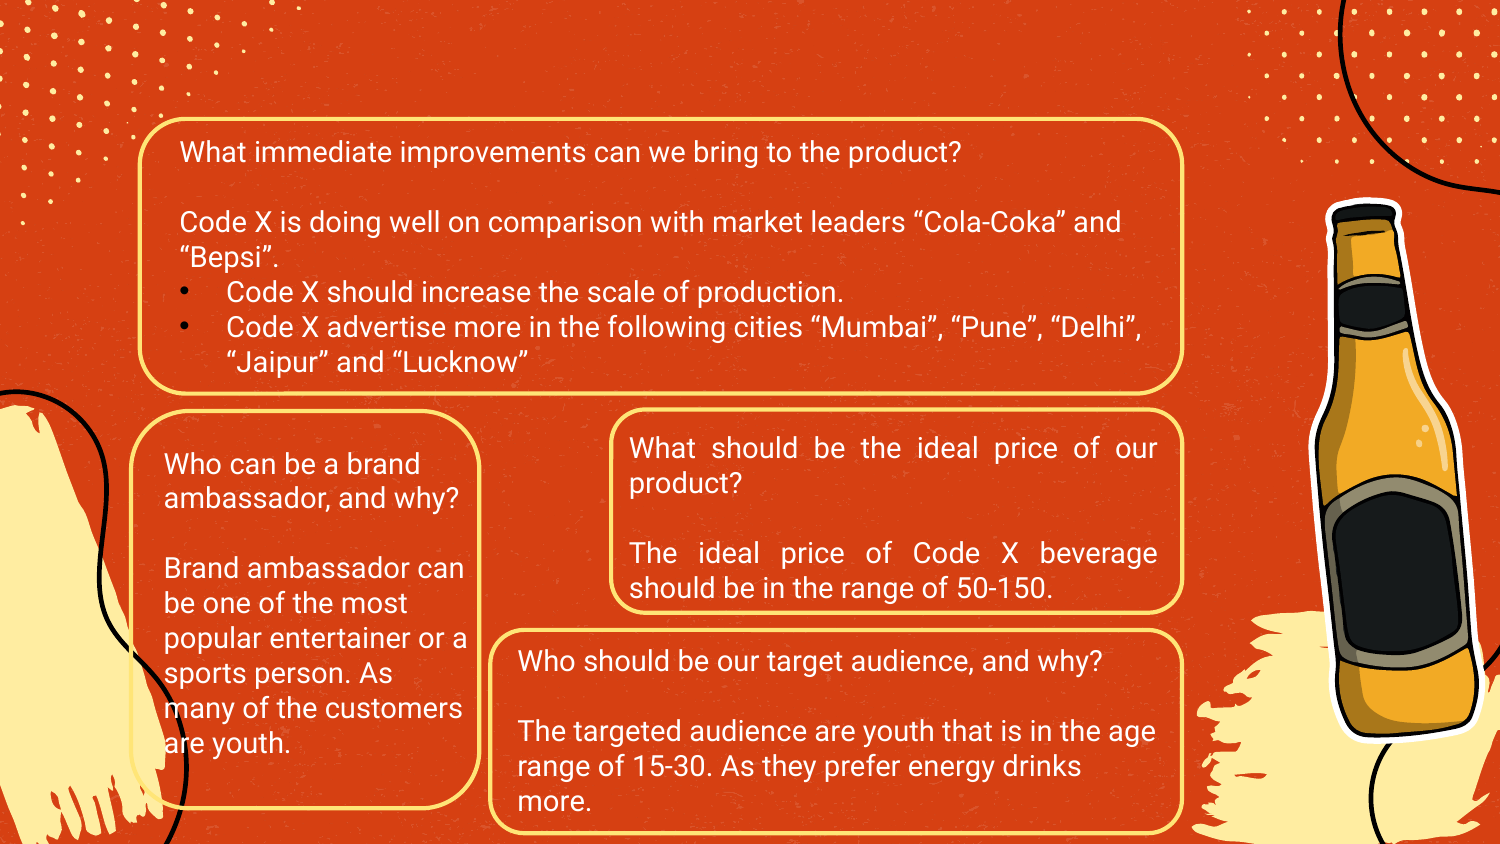

What immediate improvements can we bring to the product?

Code X is doing well on comparison with market leaders “Cola-Coka” and “Bepsi”.
Code X should increase the scale of production.
Code X advertise more in the following cities “Mumbai”, “Pune”, “Delhi”, “Jaipur” and “Lucknow”

What should be the ideal price of our product?

The ideal price of Code X beverage should be in the range of 50-150.
Who can be a brand ambassador, and why?

Brand ambassador can be one of the most popular entertainer or a sports person. As many of the customers are youth.

Who should be our target audience, and why?

The targeted audience are youth that is in the age range of 15-30. As they prefer energy drinks more.